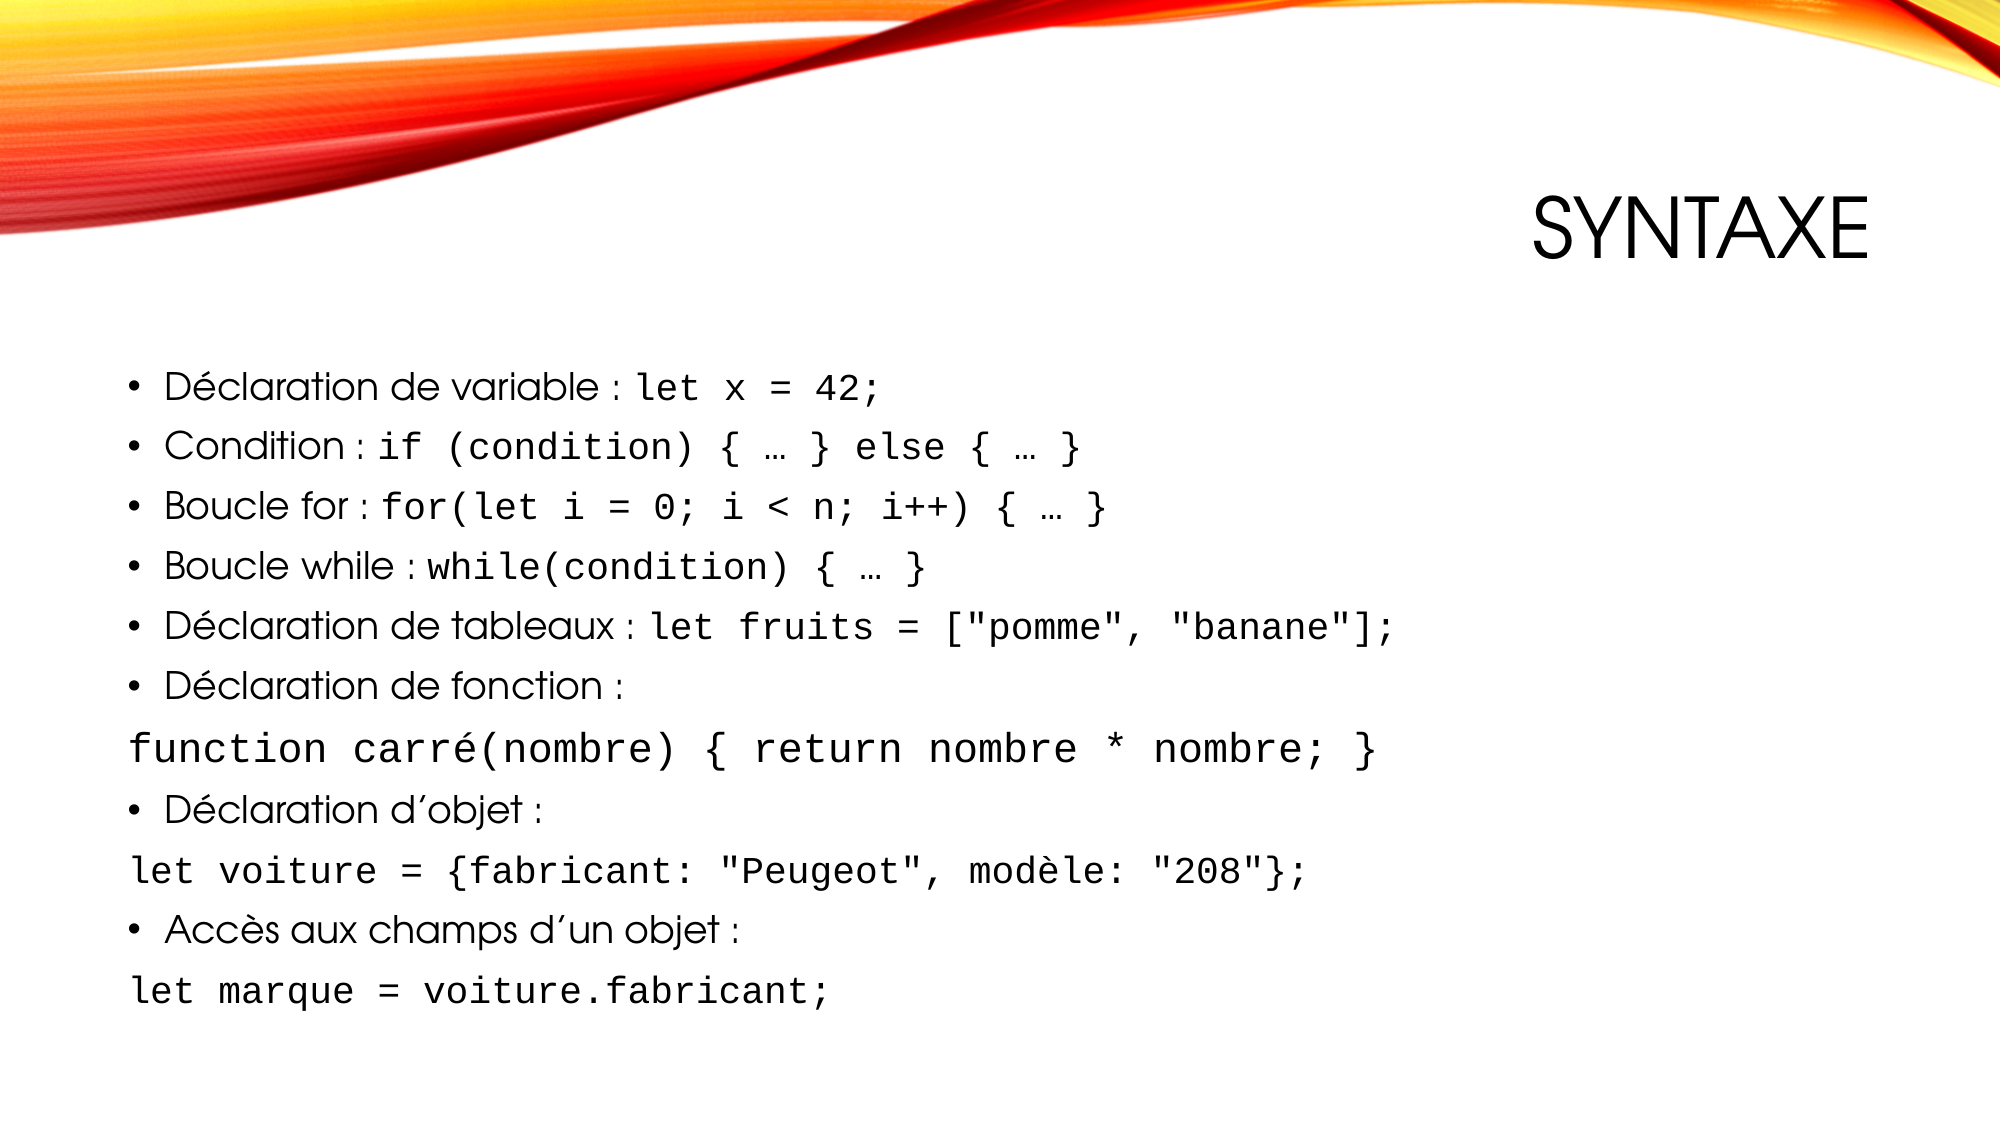

# Syntaxe
Déclaration de variable : let x = 42;
Condition : if (condition) { … } else { … }
Boucle for : for(let i = 0; i < n; i++) { … }
Boucle while : while(condition) { … }
Déclaration de tableaux : let fruits = ["pomme", "banane"];
Déclaration de fonction :
function carré(nombre) { return nombre * nombre; }
Déclaration d’objet :
let voiture = {fabricant: "Peugeot", modèle: "208"};
Accès aux champs d’un objet :
let marque = voiture.fabricant;